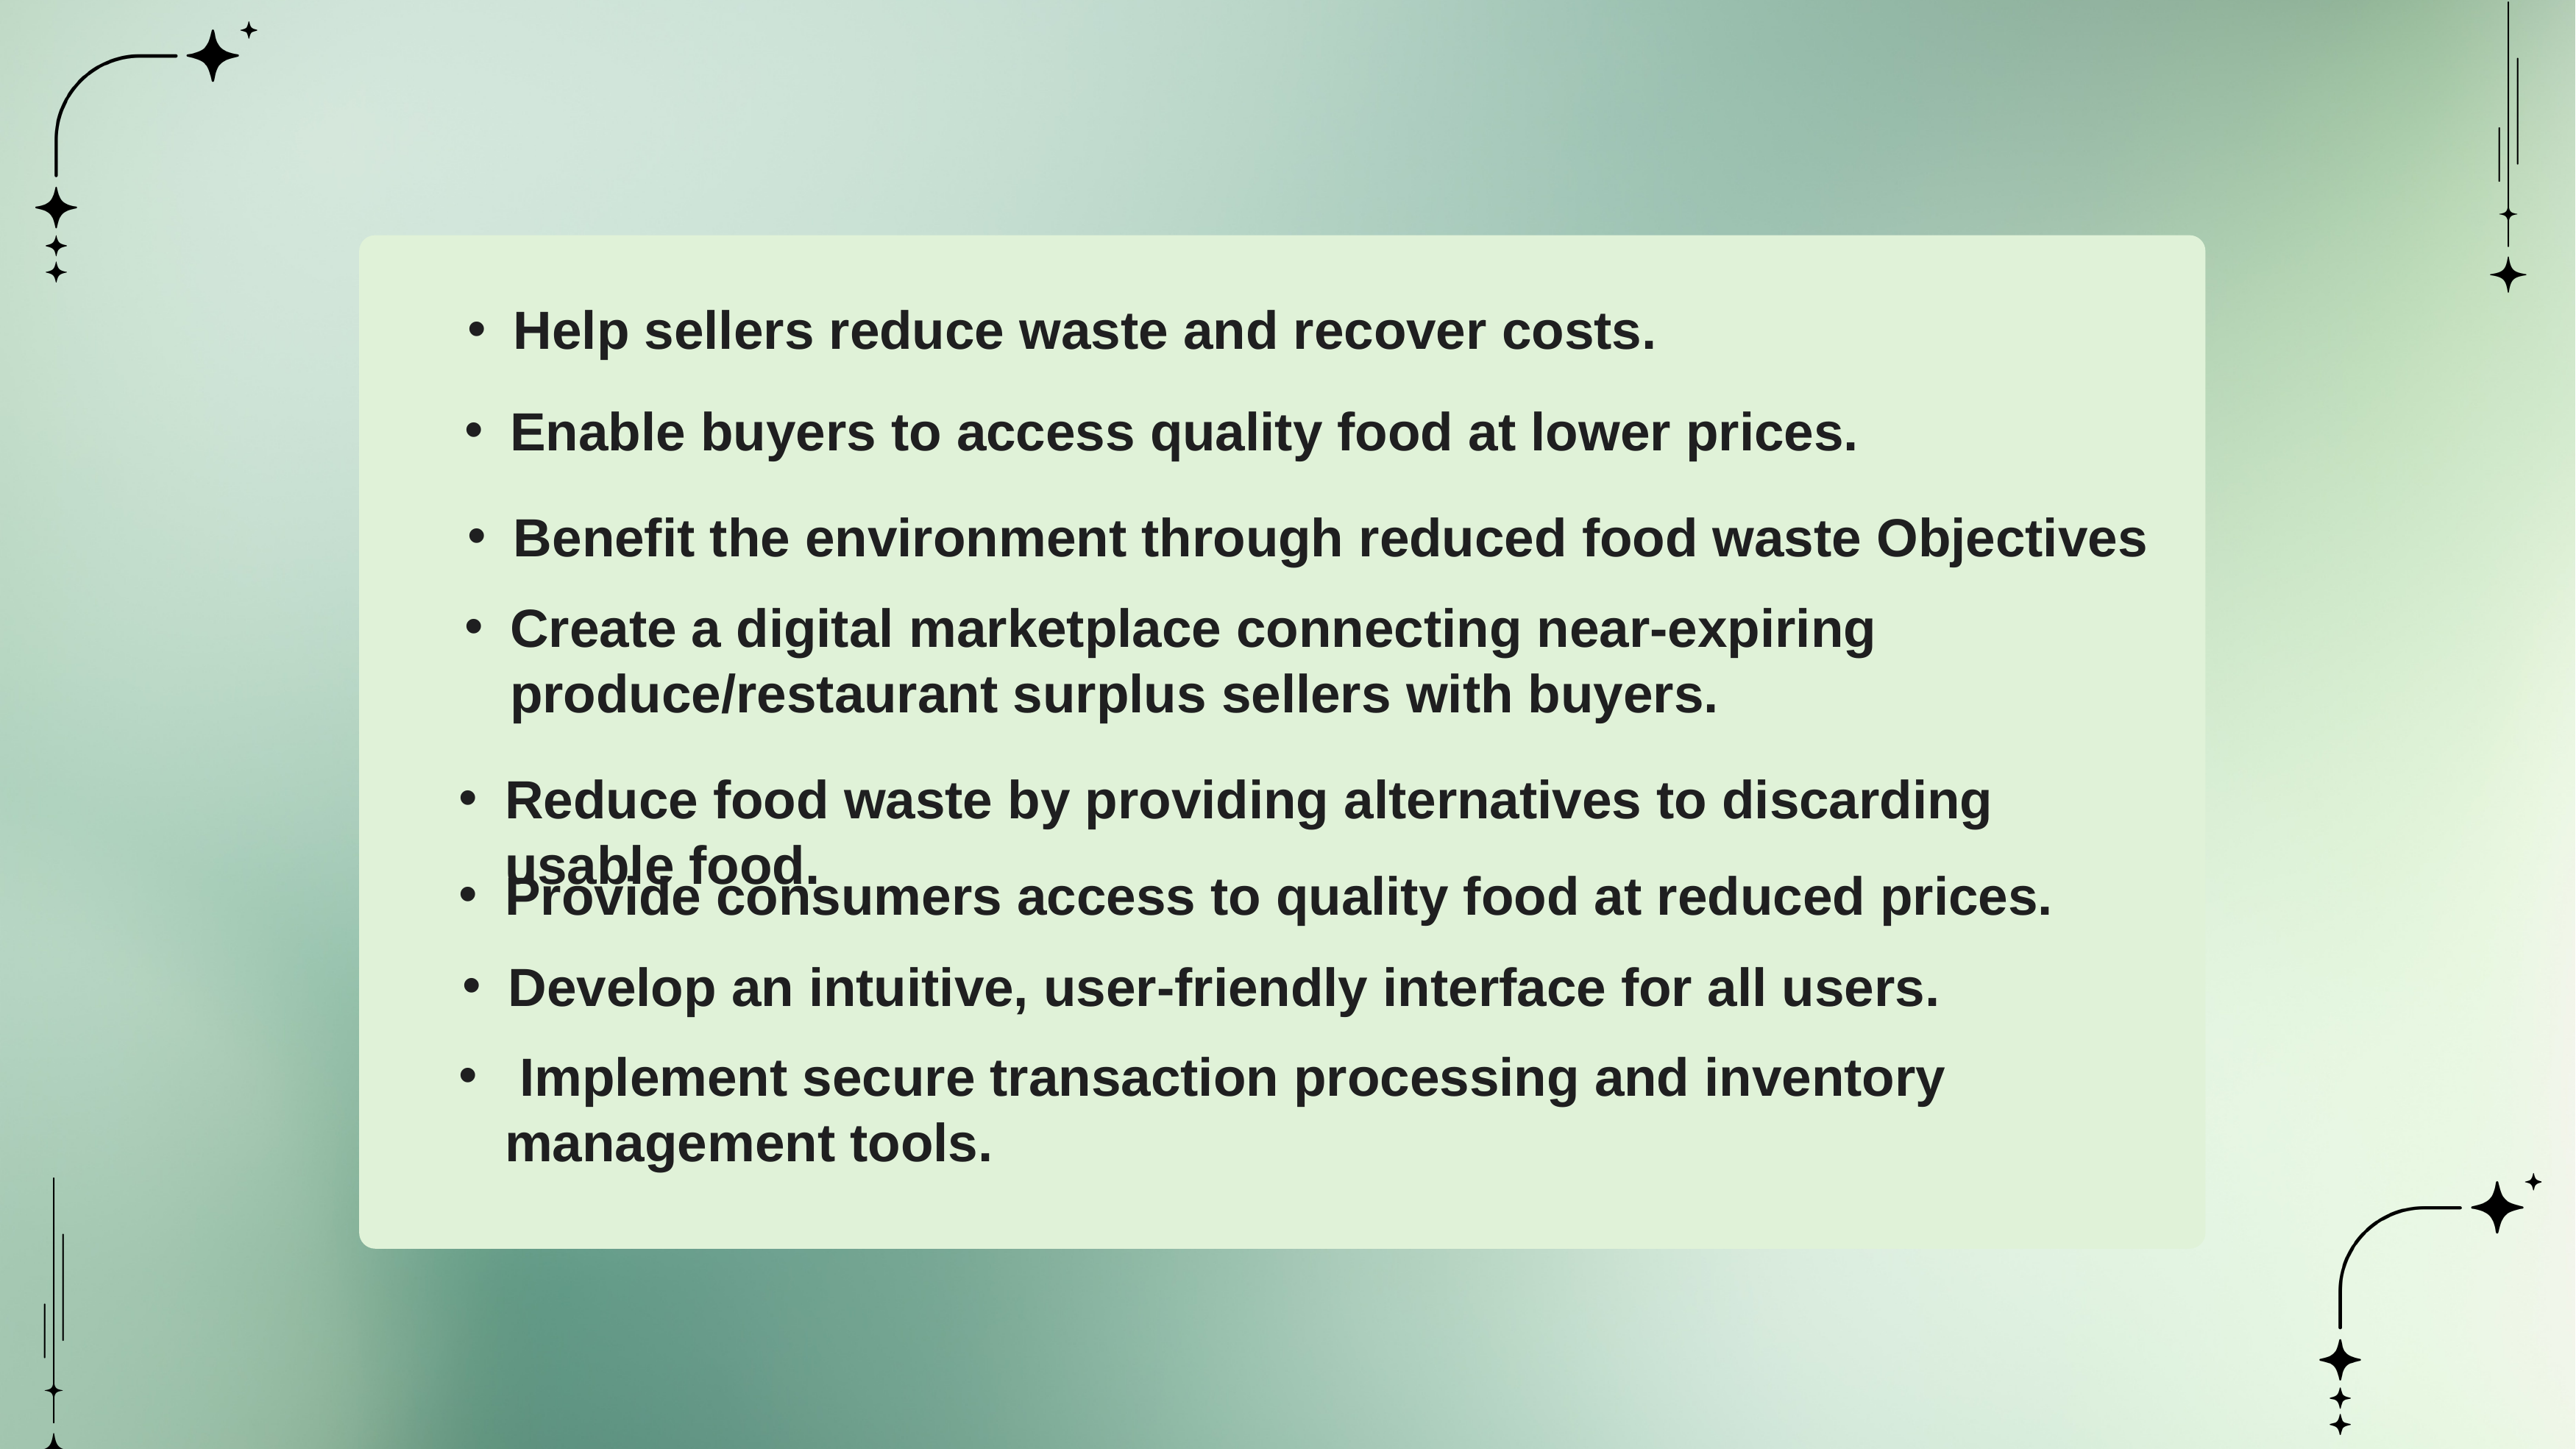

Help sellers reduce waste and recover costs.
Enable buyers to access quality food at lower prices.

Benefit the environment through reduced food waste Objectives

Create a digital marketplace connecting near-expiring produce/restaurant surplus sellers with buyers.

Reduce food waste by providing alternatives to discarding usable food.

Provide consumers access to quality food at reduced prices.

Develop an intuitive, user-friendly interface for all users.

 Implement secure transaction processing and inventory management tools.